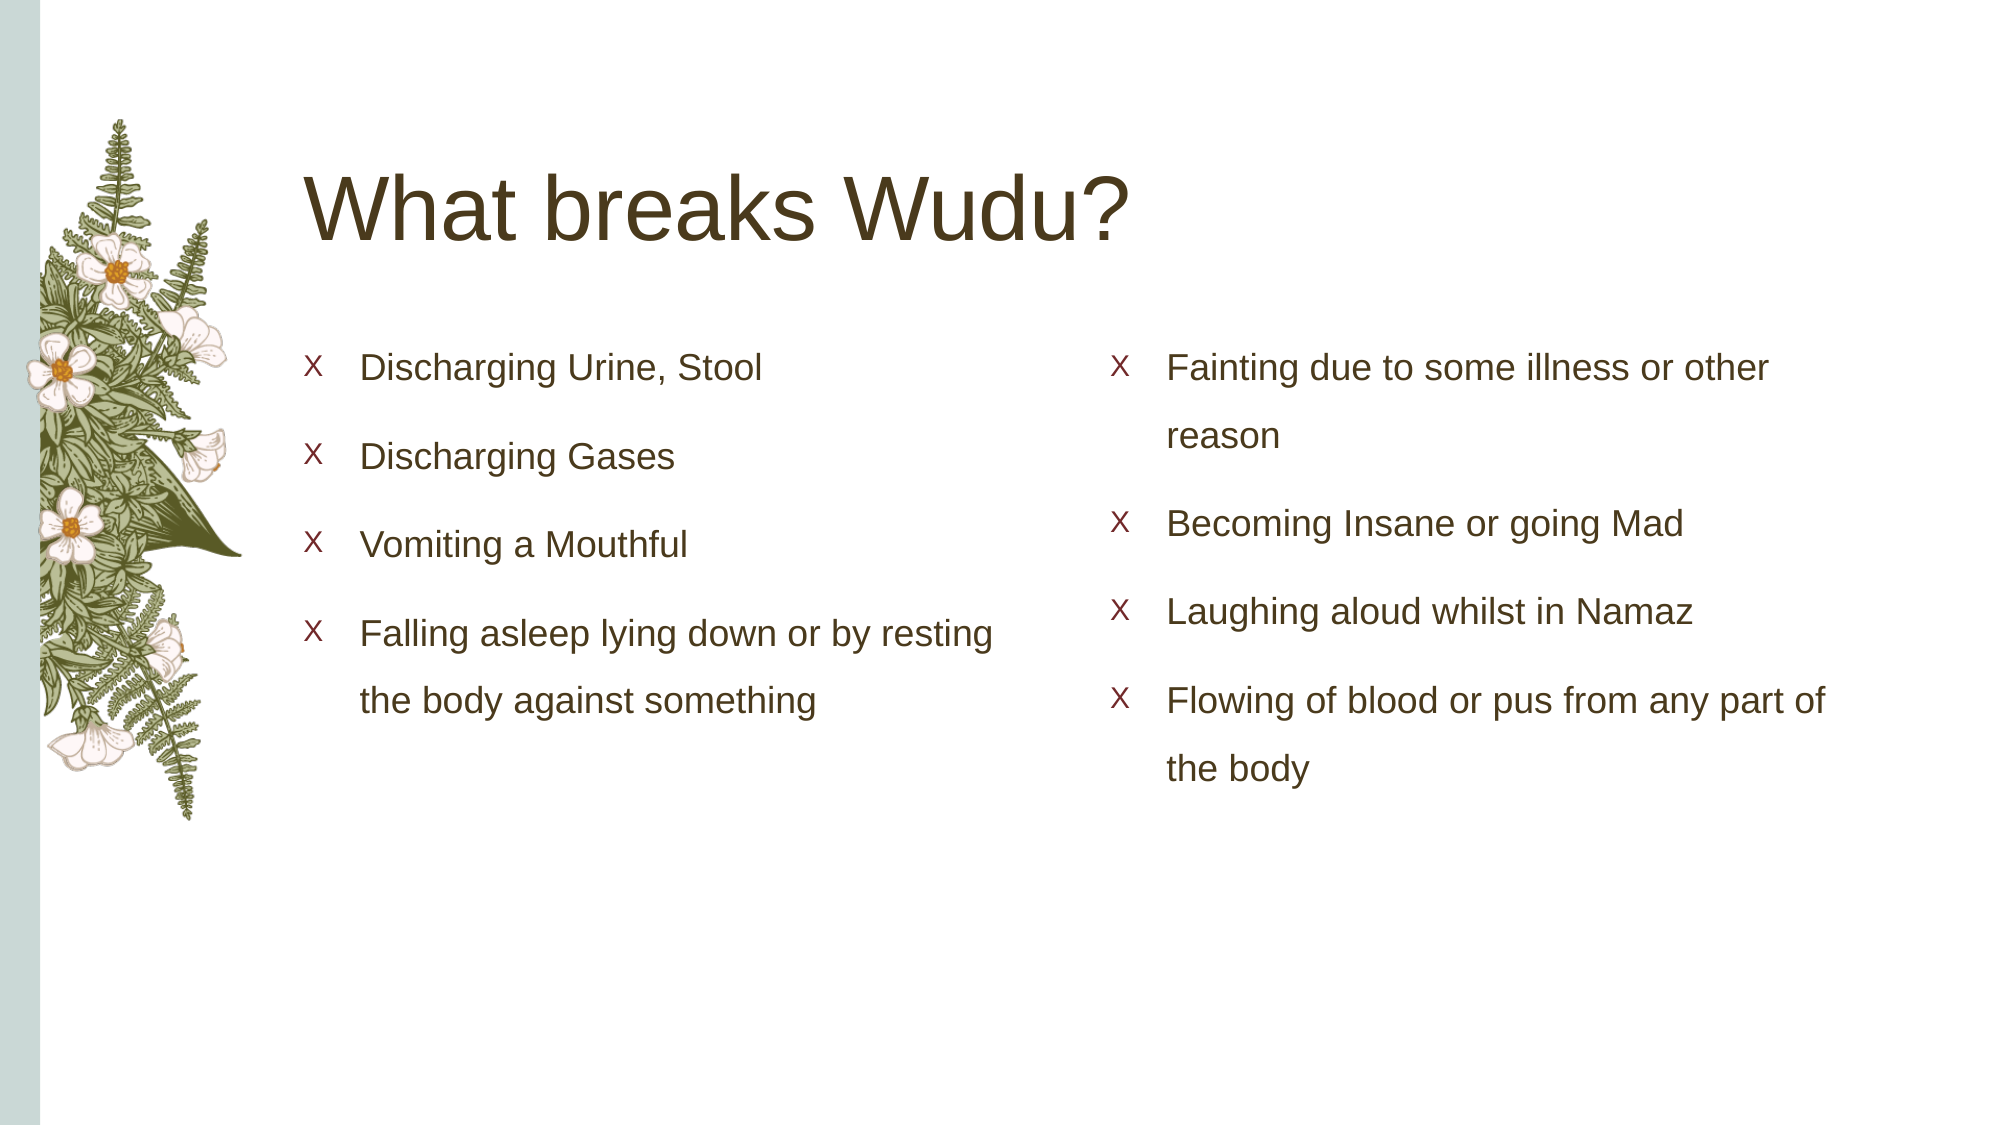

# What breaks Wudu?
Discharging Urine, Stool
Discharging Gases
Vomiting a Mouthful
Falling asleep lying down or by resting the body against something
Fainting due to some illness or other reason
Becoming Insane or going Mad
Laughing aloud whilst in Namaz
Flowing of blood or pus from any part of the body